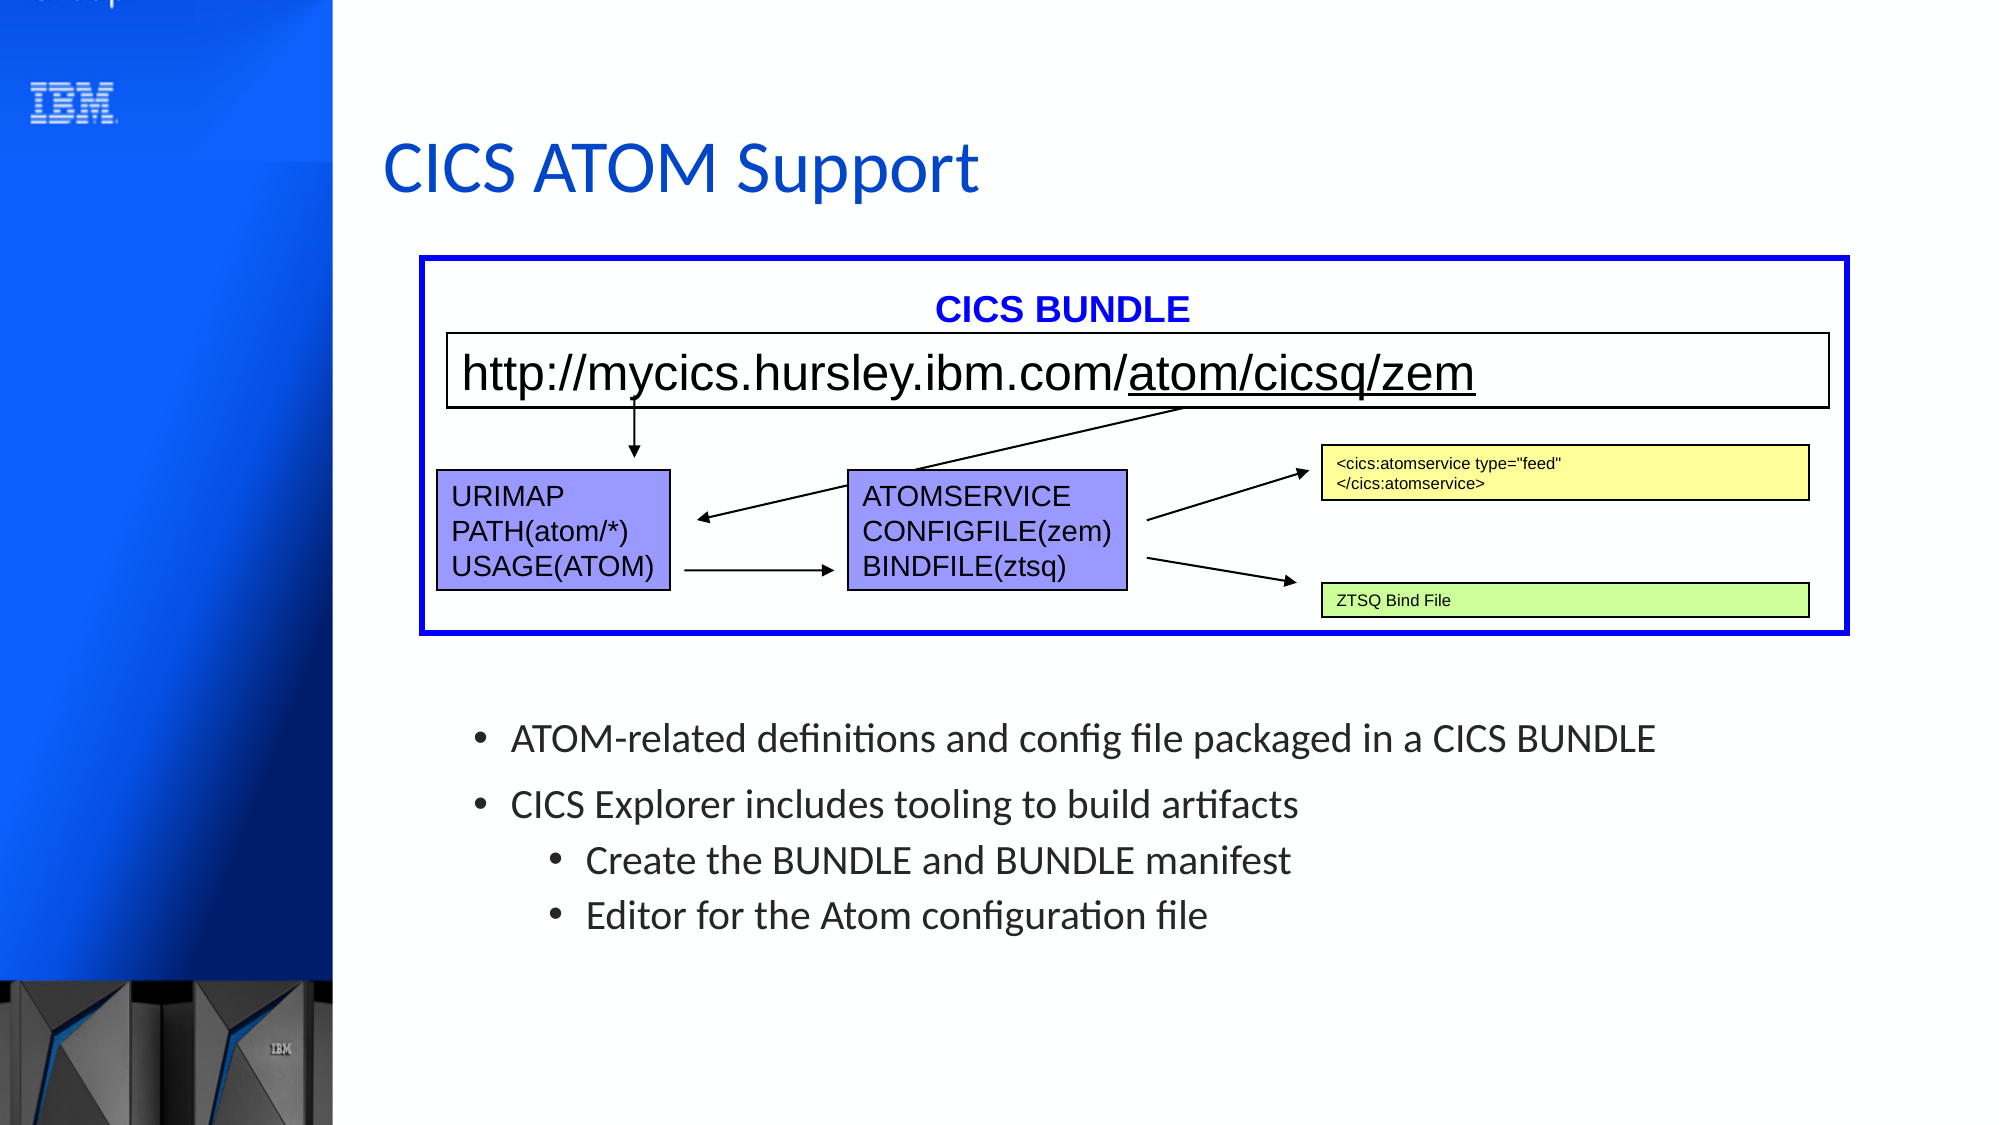

# CICS ATOM Support

CICS BUNDLE
http://mycics.hursley.ibm.com/atom/cicsq/zem

<cics:atomservice type="feed"
</cics:atomservice>
URIMAP
PATH(atom/*)
USAGE(ATOM)
ATOMSERVICE
CONFIGFILE(zem)
BINDFILE(ztsq)

ZTSQ Bind File
ATOM-related definitions and config file packaged in a CICS BUNDLE
CICS Explorer includes tooling to build artifacts
Create the BUNDLE and BUNDLE manifest
Editor for the Atom configuration file
90